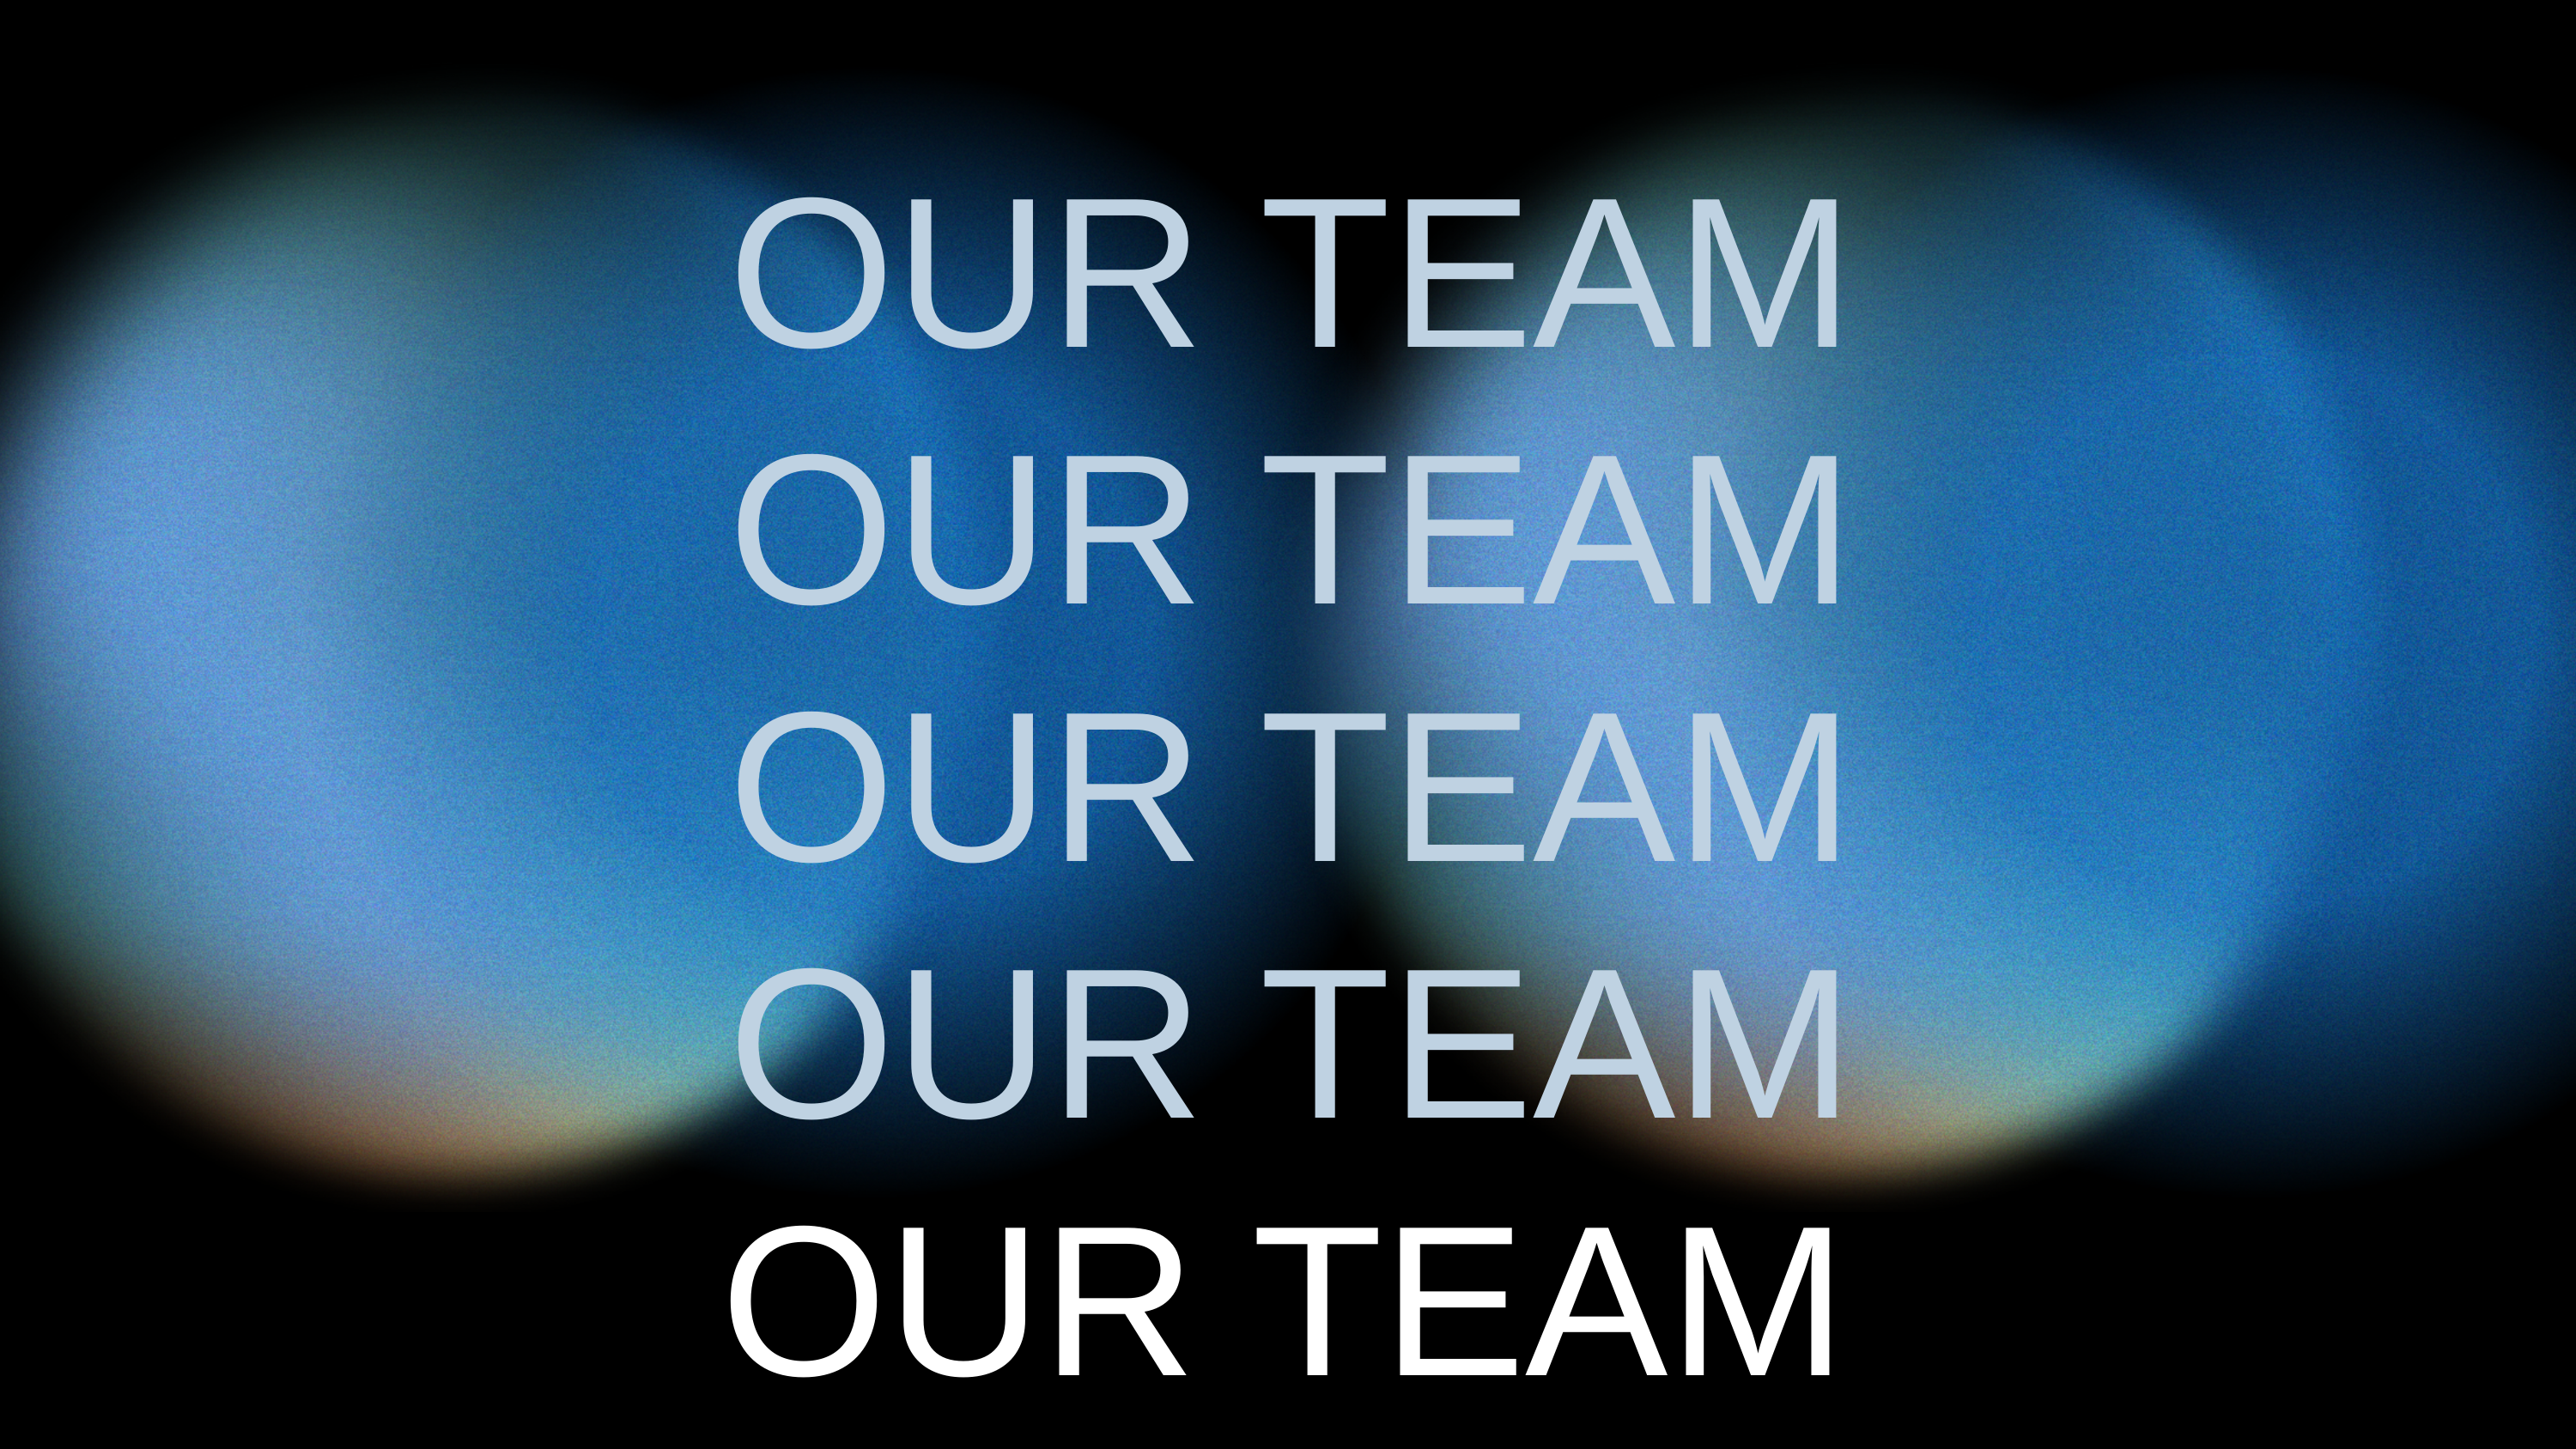

OUR TEAM
OUR TEAM
OUR TEAM
OUR TEAM
OUR TEAM